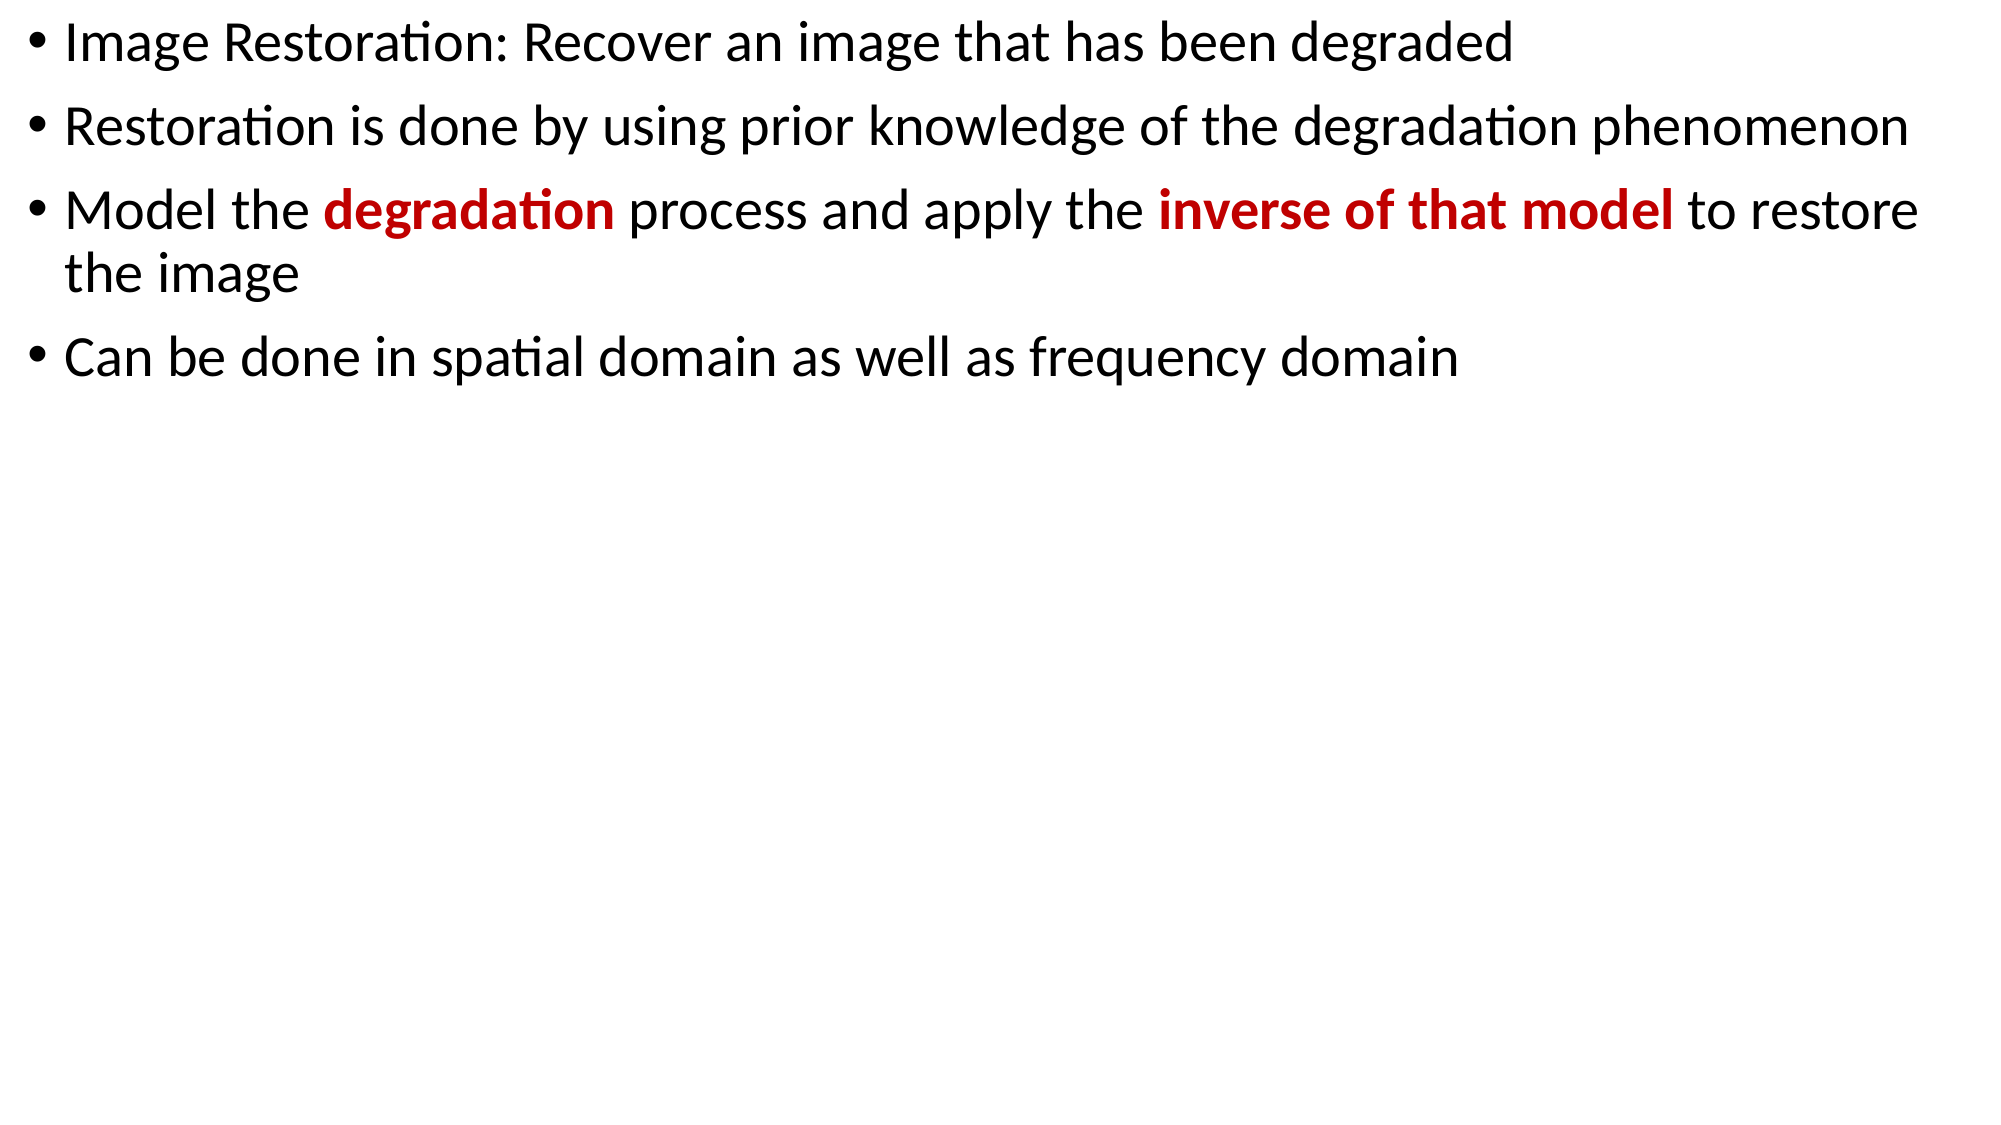

Image Restoration: Recover an image that has been degraded
Restoration is done by using prior knowledge of the degradation phenomenon
Model the degradation process and apply the inverse of that model to restore the image
Can be done in spatial domain as well as frequency domain